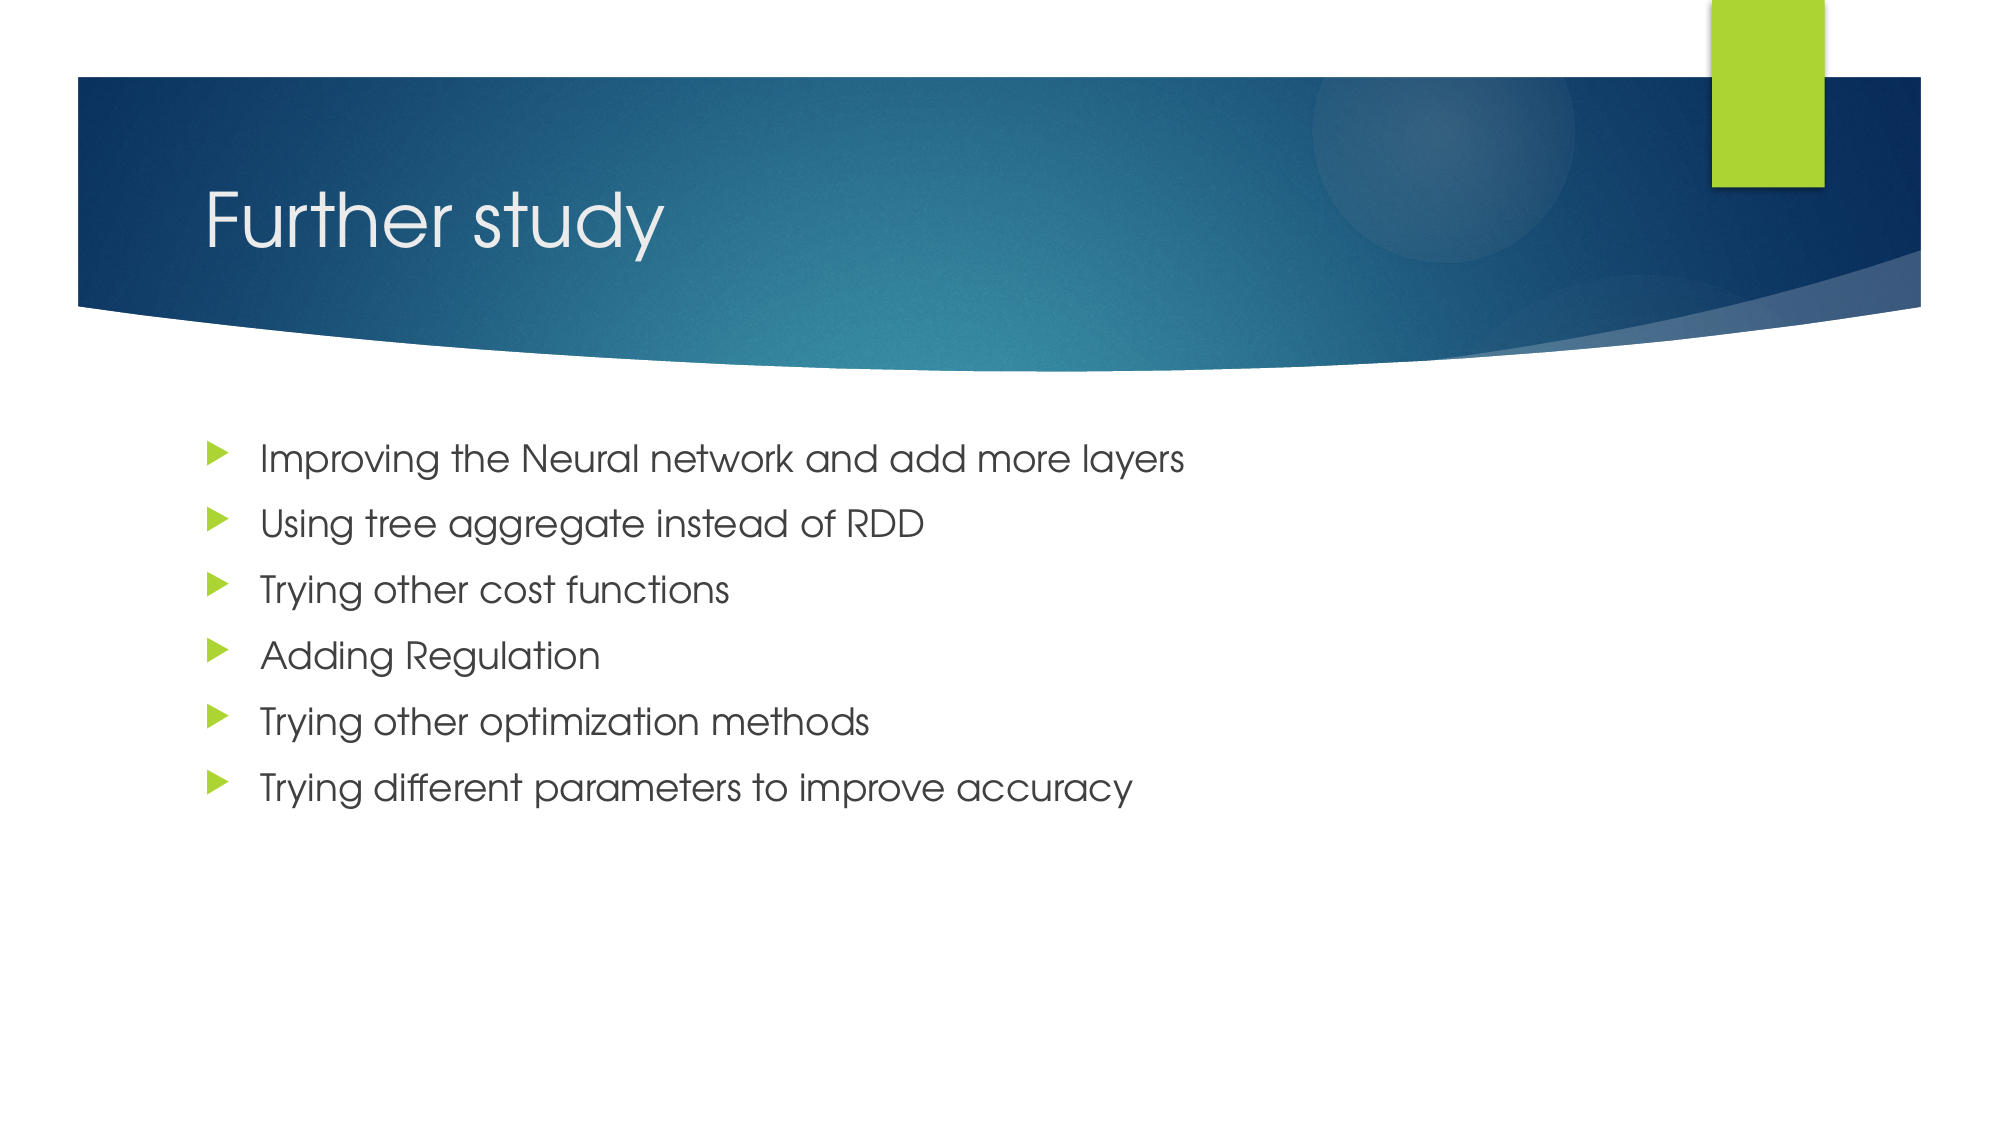

# Further study
Improving the Neural network and add more layers
Using tree aggregate instead of RDD
Trying other cost functions
Adding Regulation
Trying other optimization methods
Trying different parameters to improve accuracy